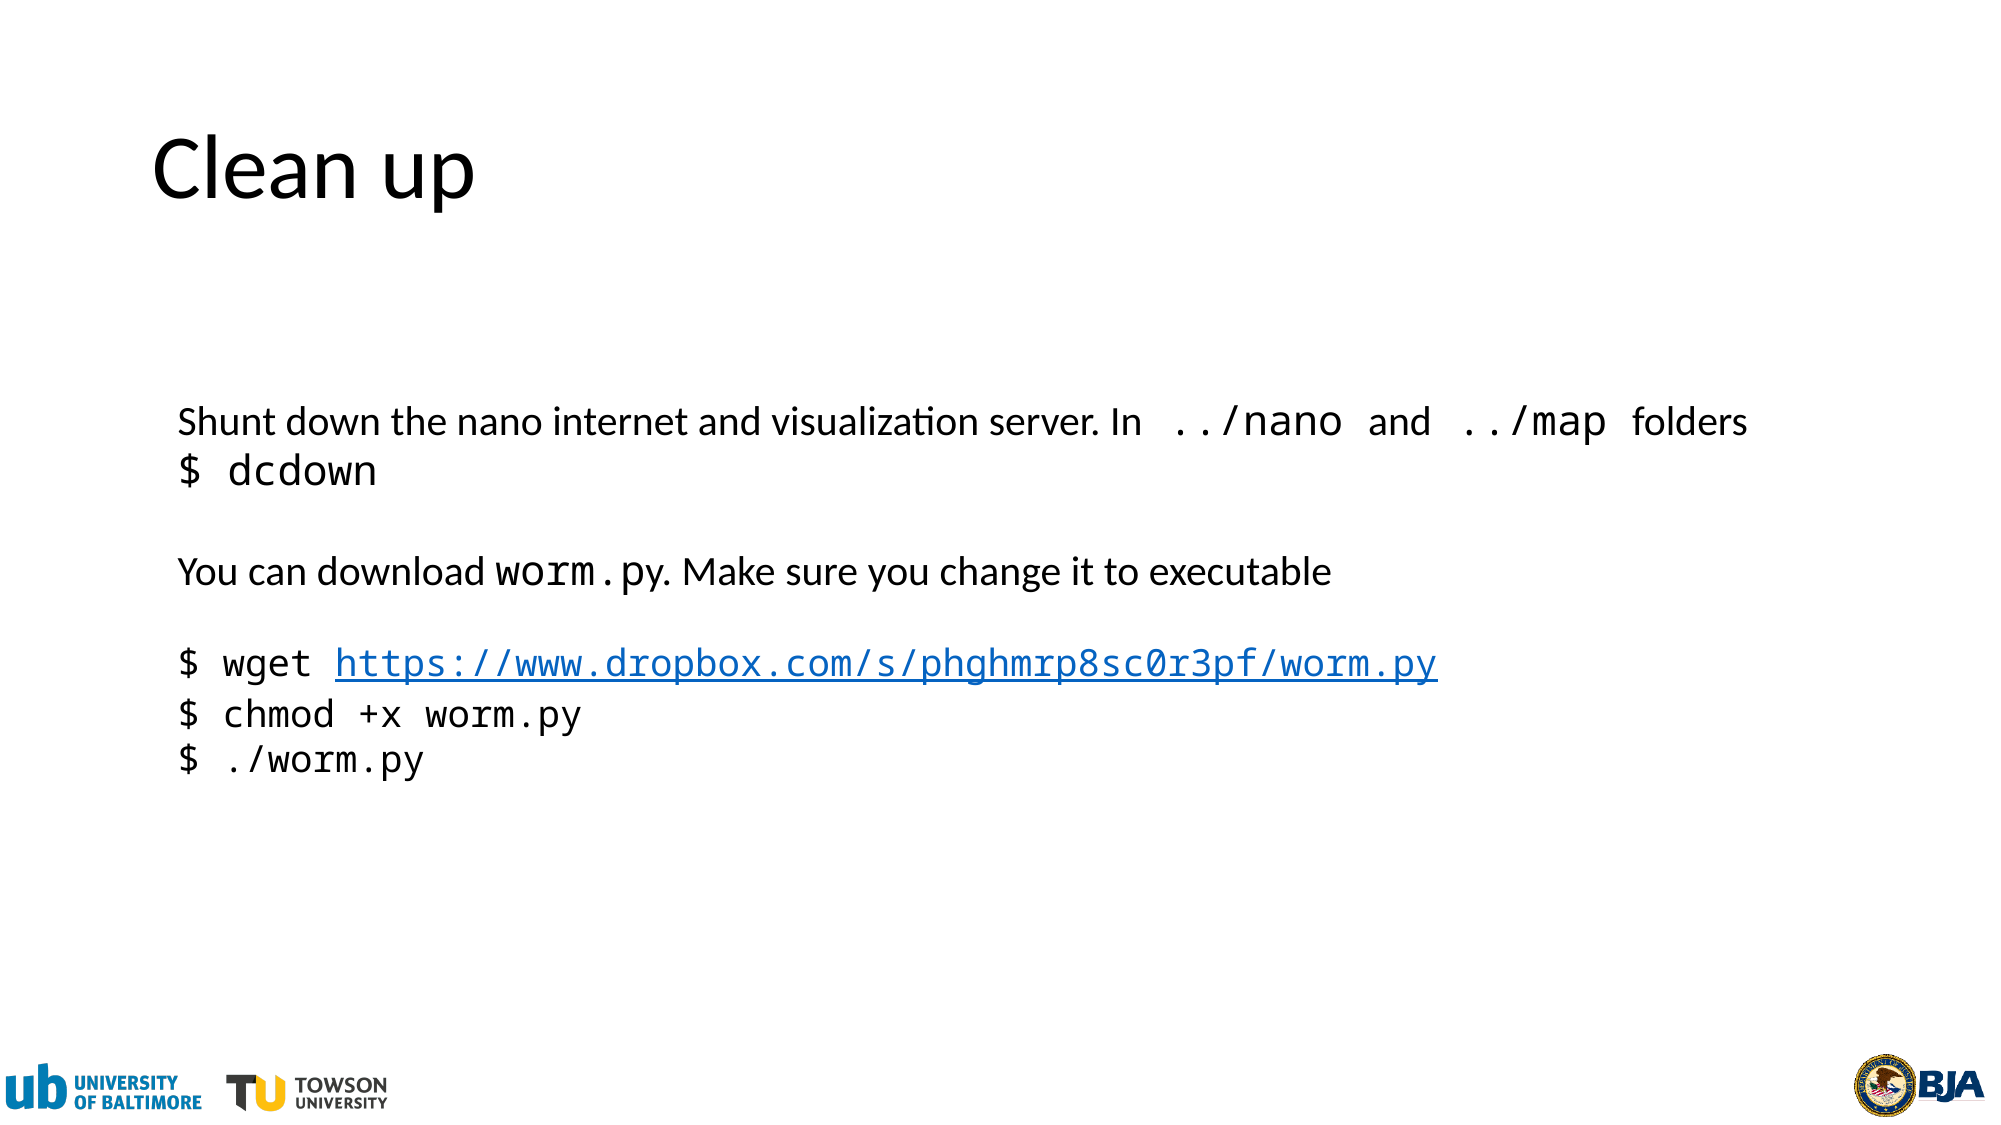

# Clean up
Shunt down the nano internet and visualization server. In ../nano and ../map folders
$ dcdown

You can download worm.py. Make sure you change it to executable

$ wget https://www.dropbox.com/s/phghmrp8sc0r3pf/worm.py
$ chmod +x worm.py
$ ./worm.py